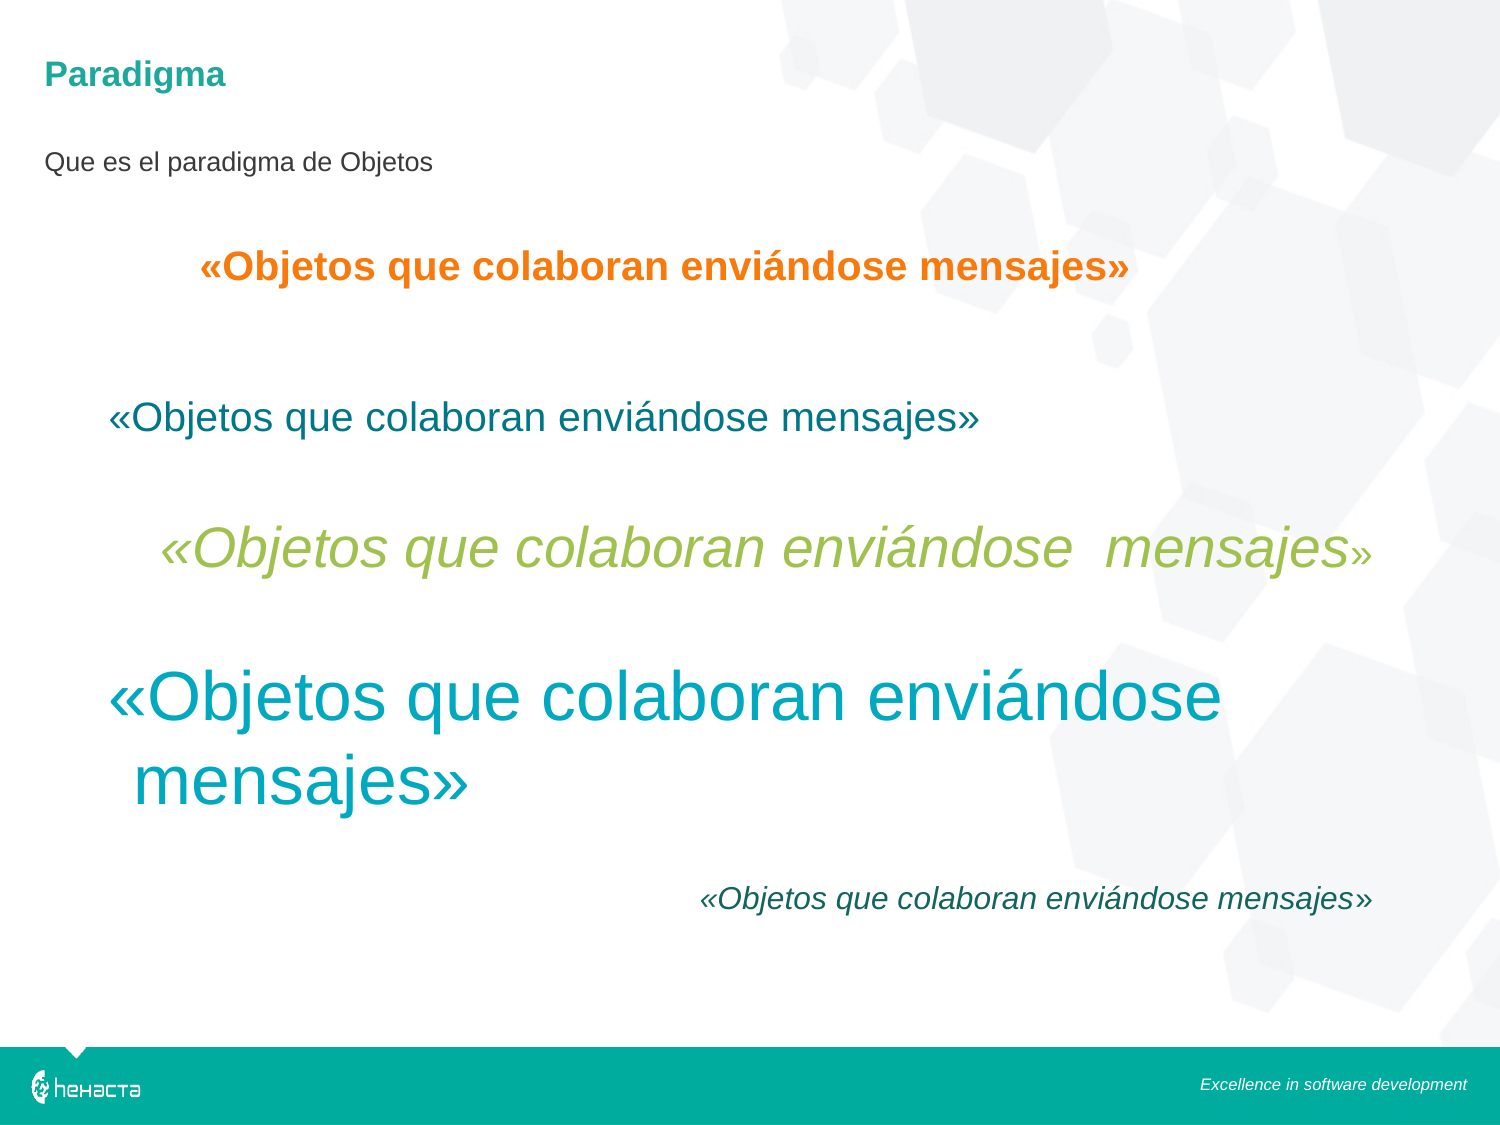

Paradigma
Que es el paradigma de Objetos
     «Objetos que colaboran enviándose mensajes»

«Objetos que colaboran enviándose mensajes»

   «Objetos que colaboran enviándose  mensajes»

«Objetos que colaboran enviándose mensajes»

«Objetos que colaboran enviándose mensajes»